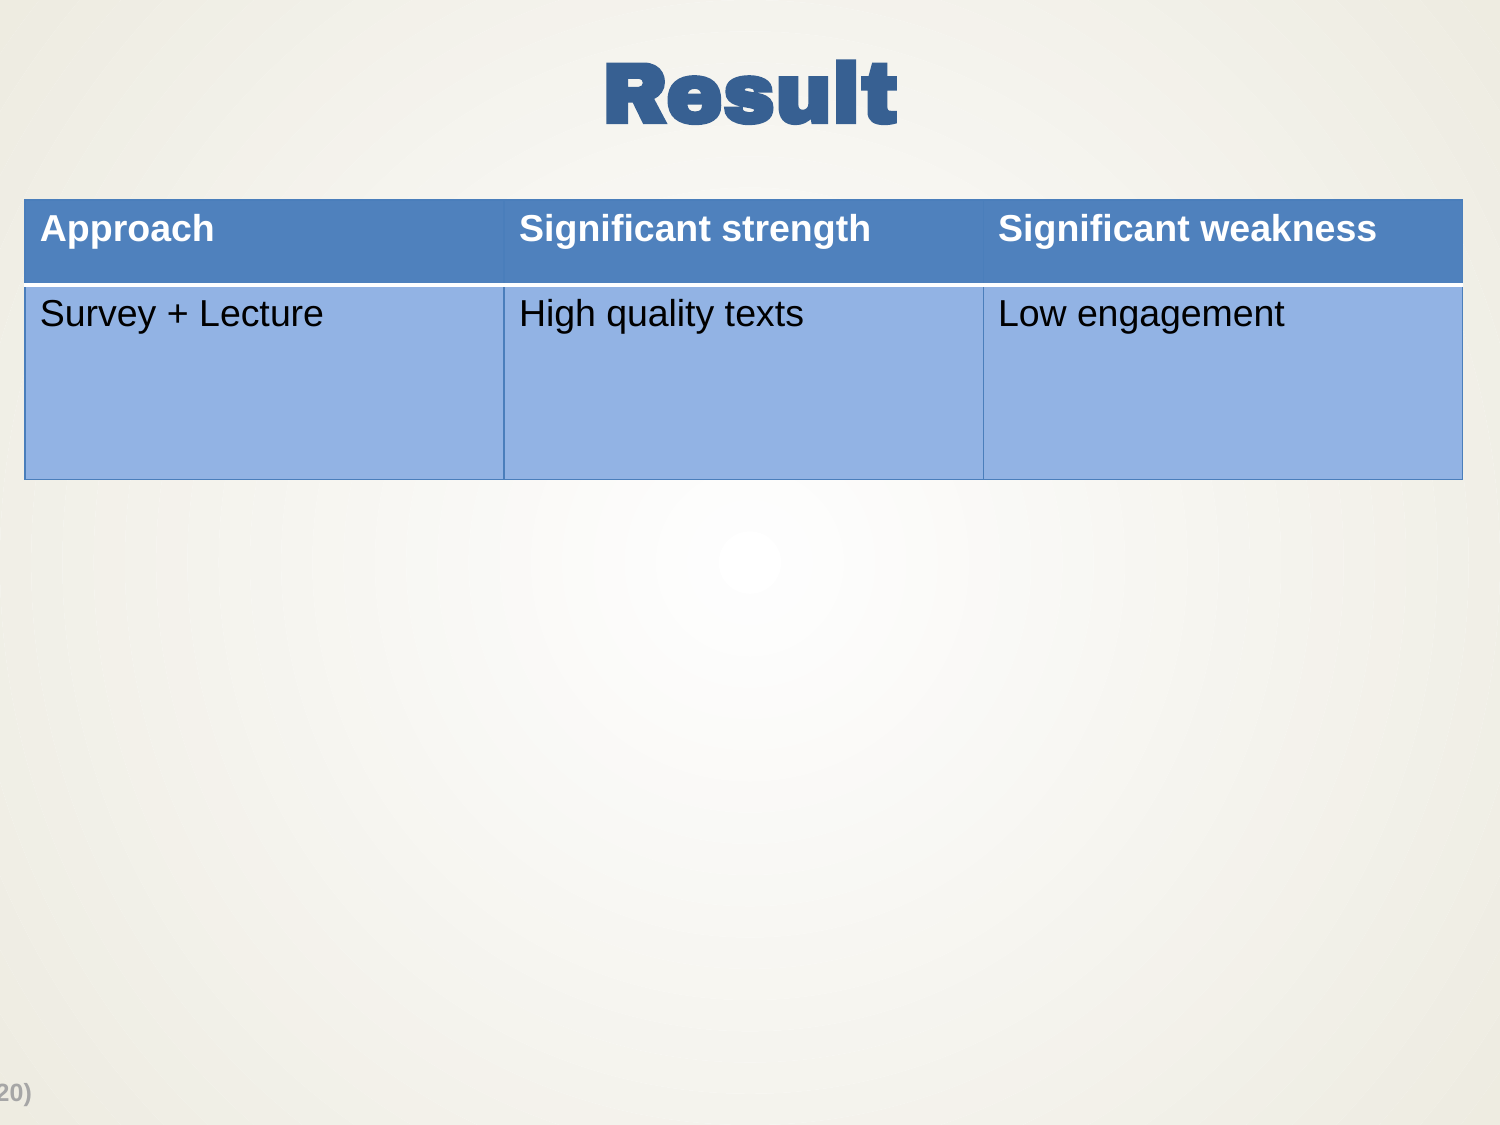

# Result
| Approach | Significant strength | Significant weakness |
| --- | --- | --- |
| Survey + Lecture | High quality texts | Low engagement |